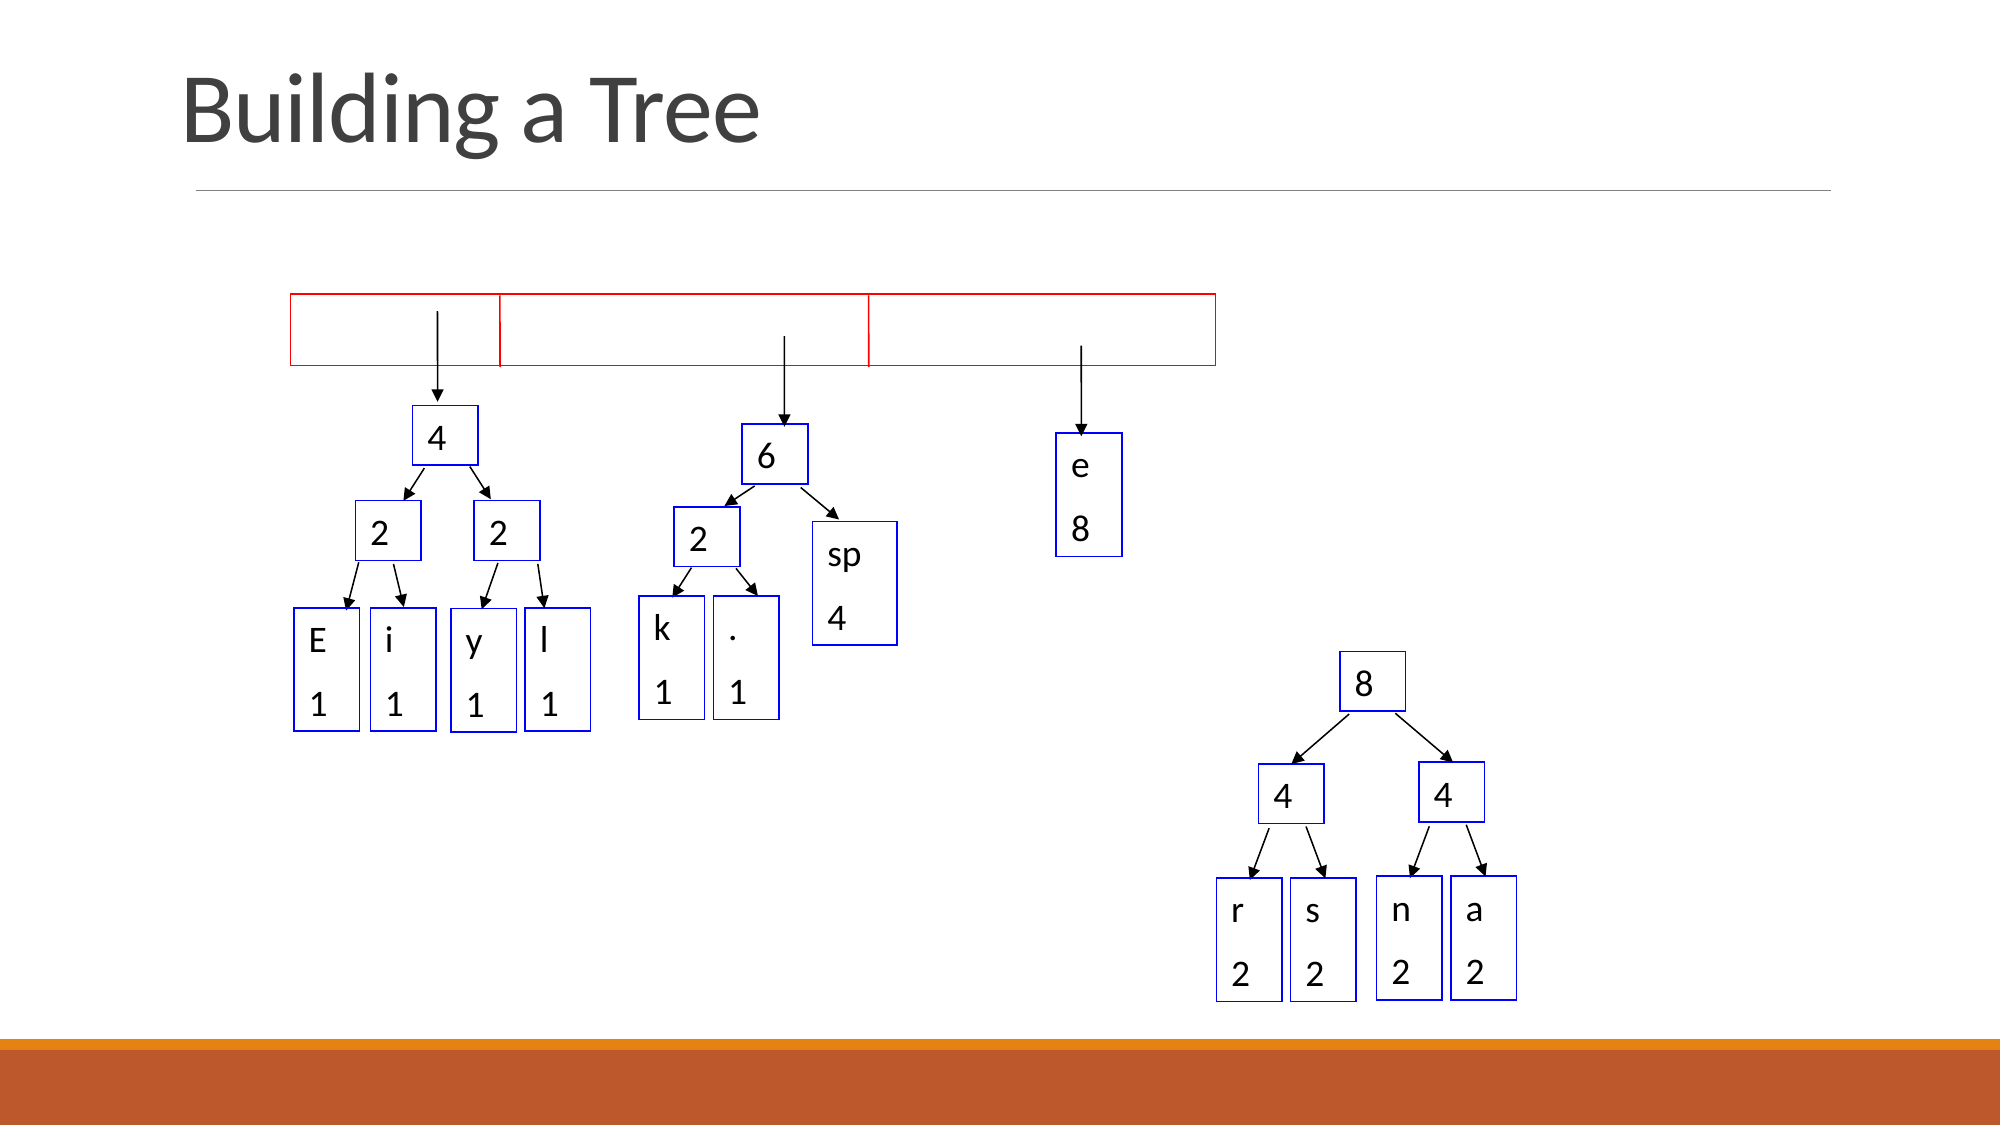

# Building a Tree

4
6
e
8

2
2
2
sp
4

k
1
.
1
E
1
i
1
l
1
y
1
8

4
4

n
2
a
2
r
2
s
2